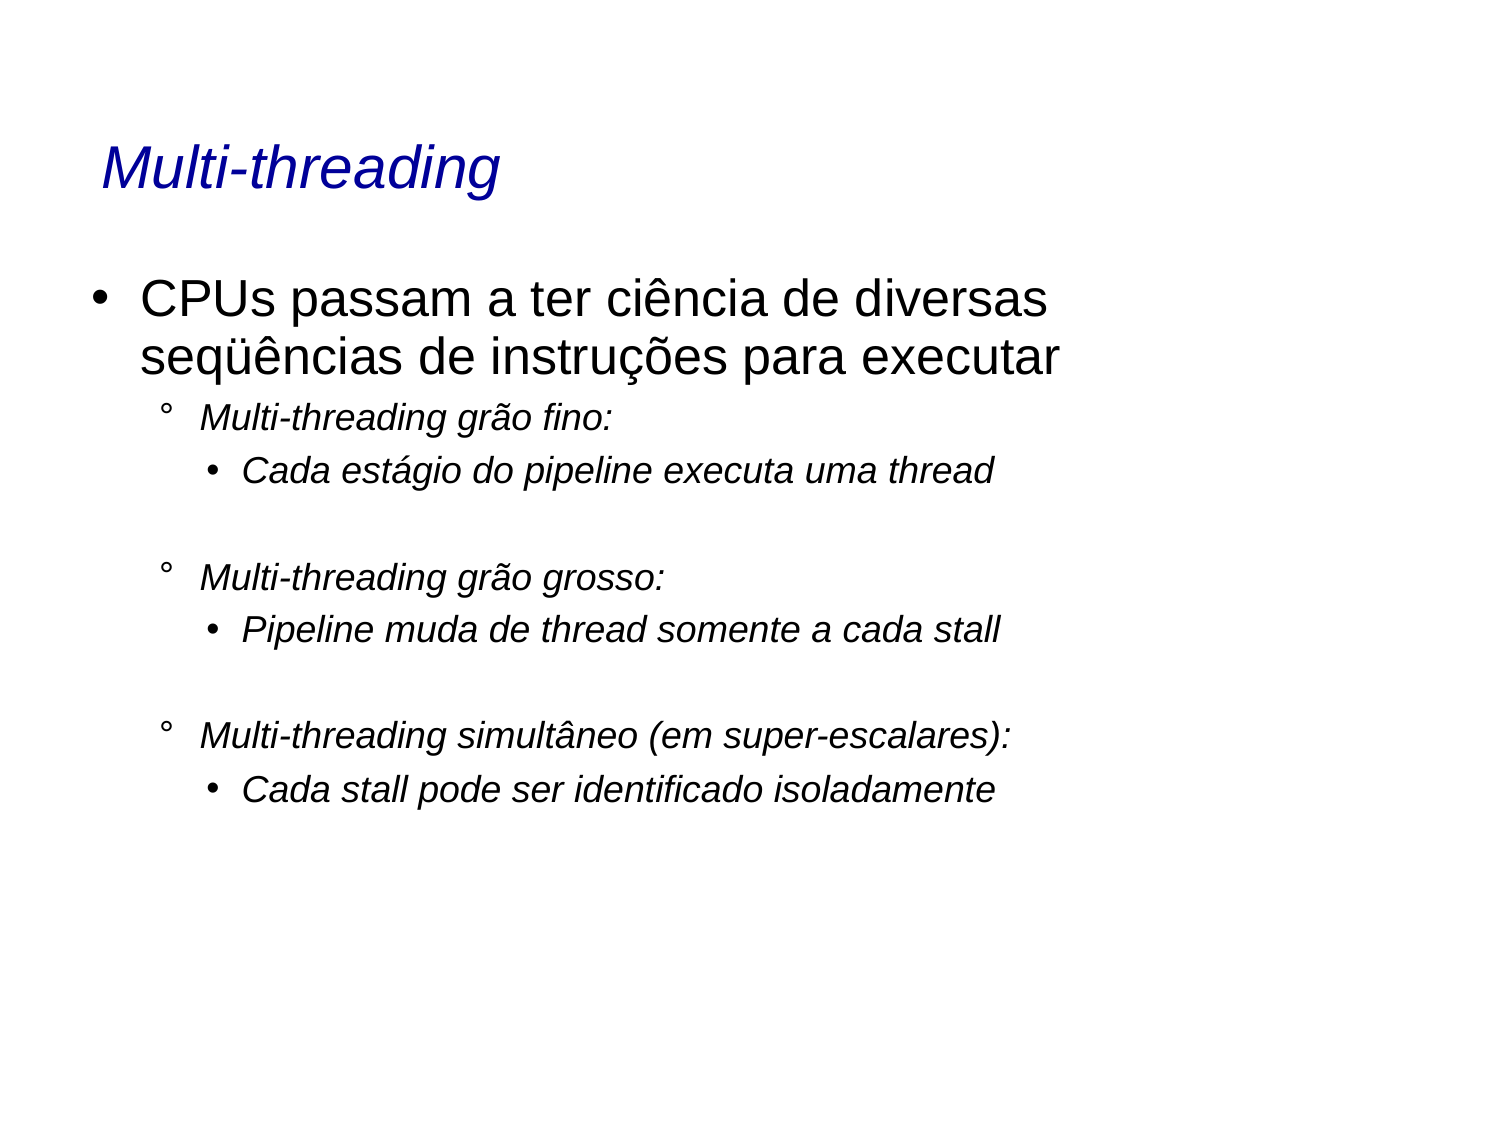

Multi-threading
CPUs passam a ter ciência de diversas seqüências de instruções para executar
Multi-threading grão fino:
Cada estágio do pipeline executa uma thread

Multi-threading grão grosso:
Pipeline muda de thread somente a cada stall

Multi-threading simultâneo (em super-escalares):
Cada stall pode ser identificado isoladamente